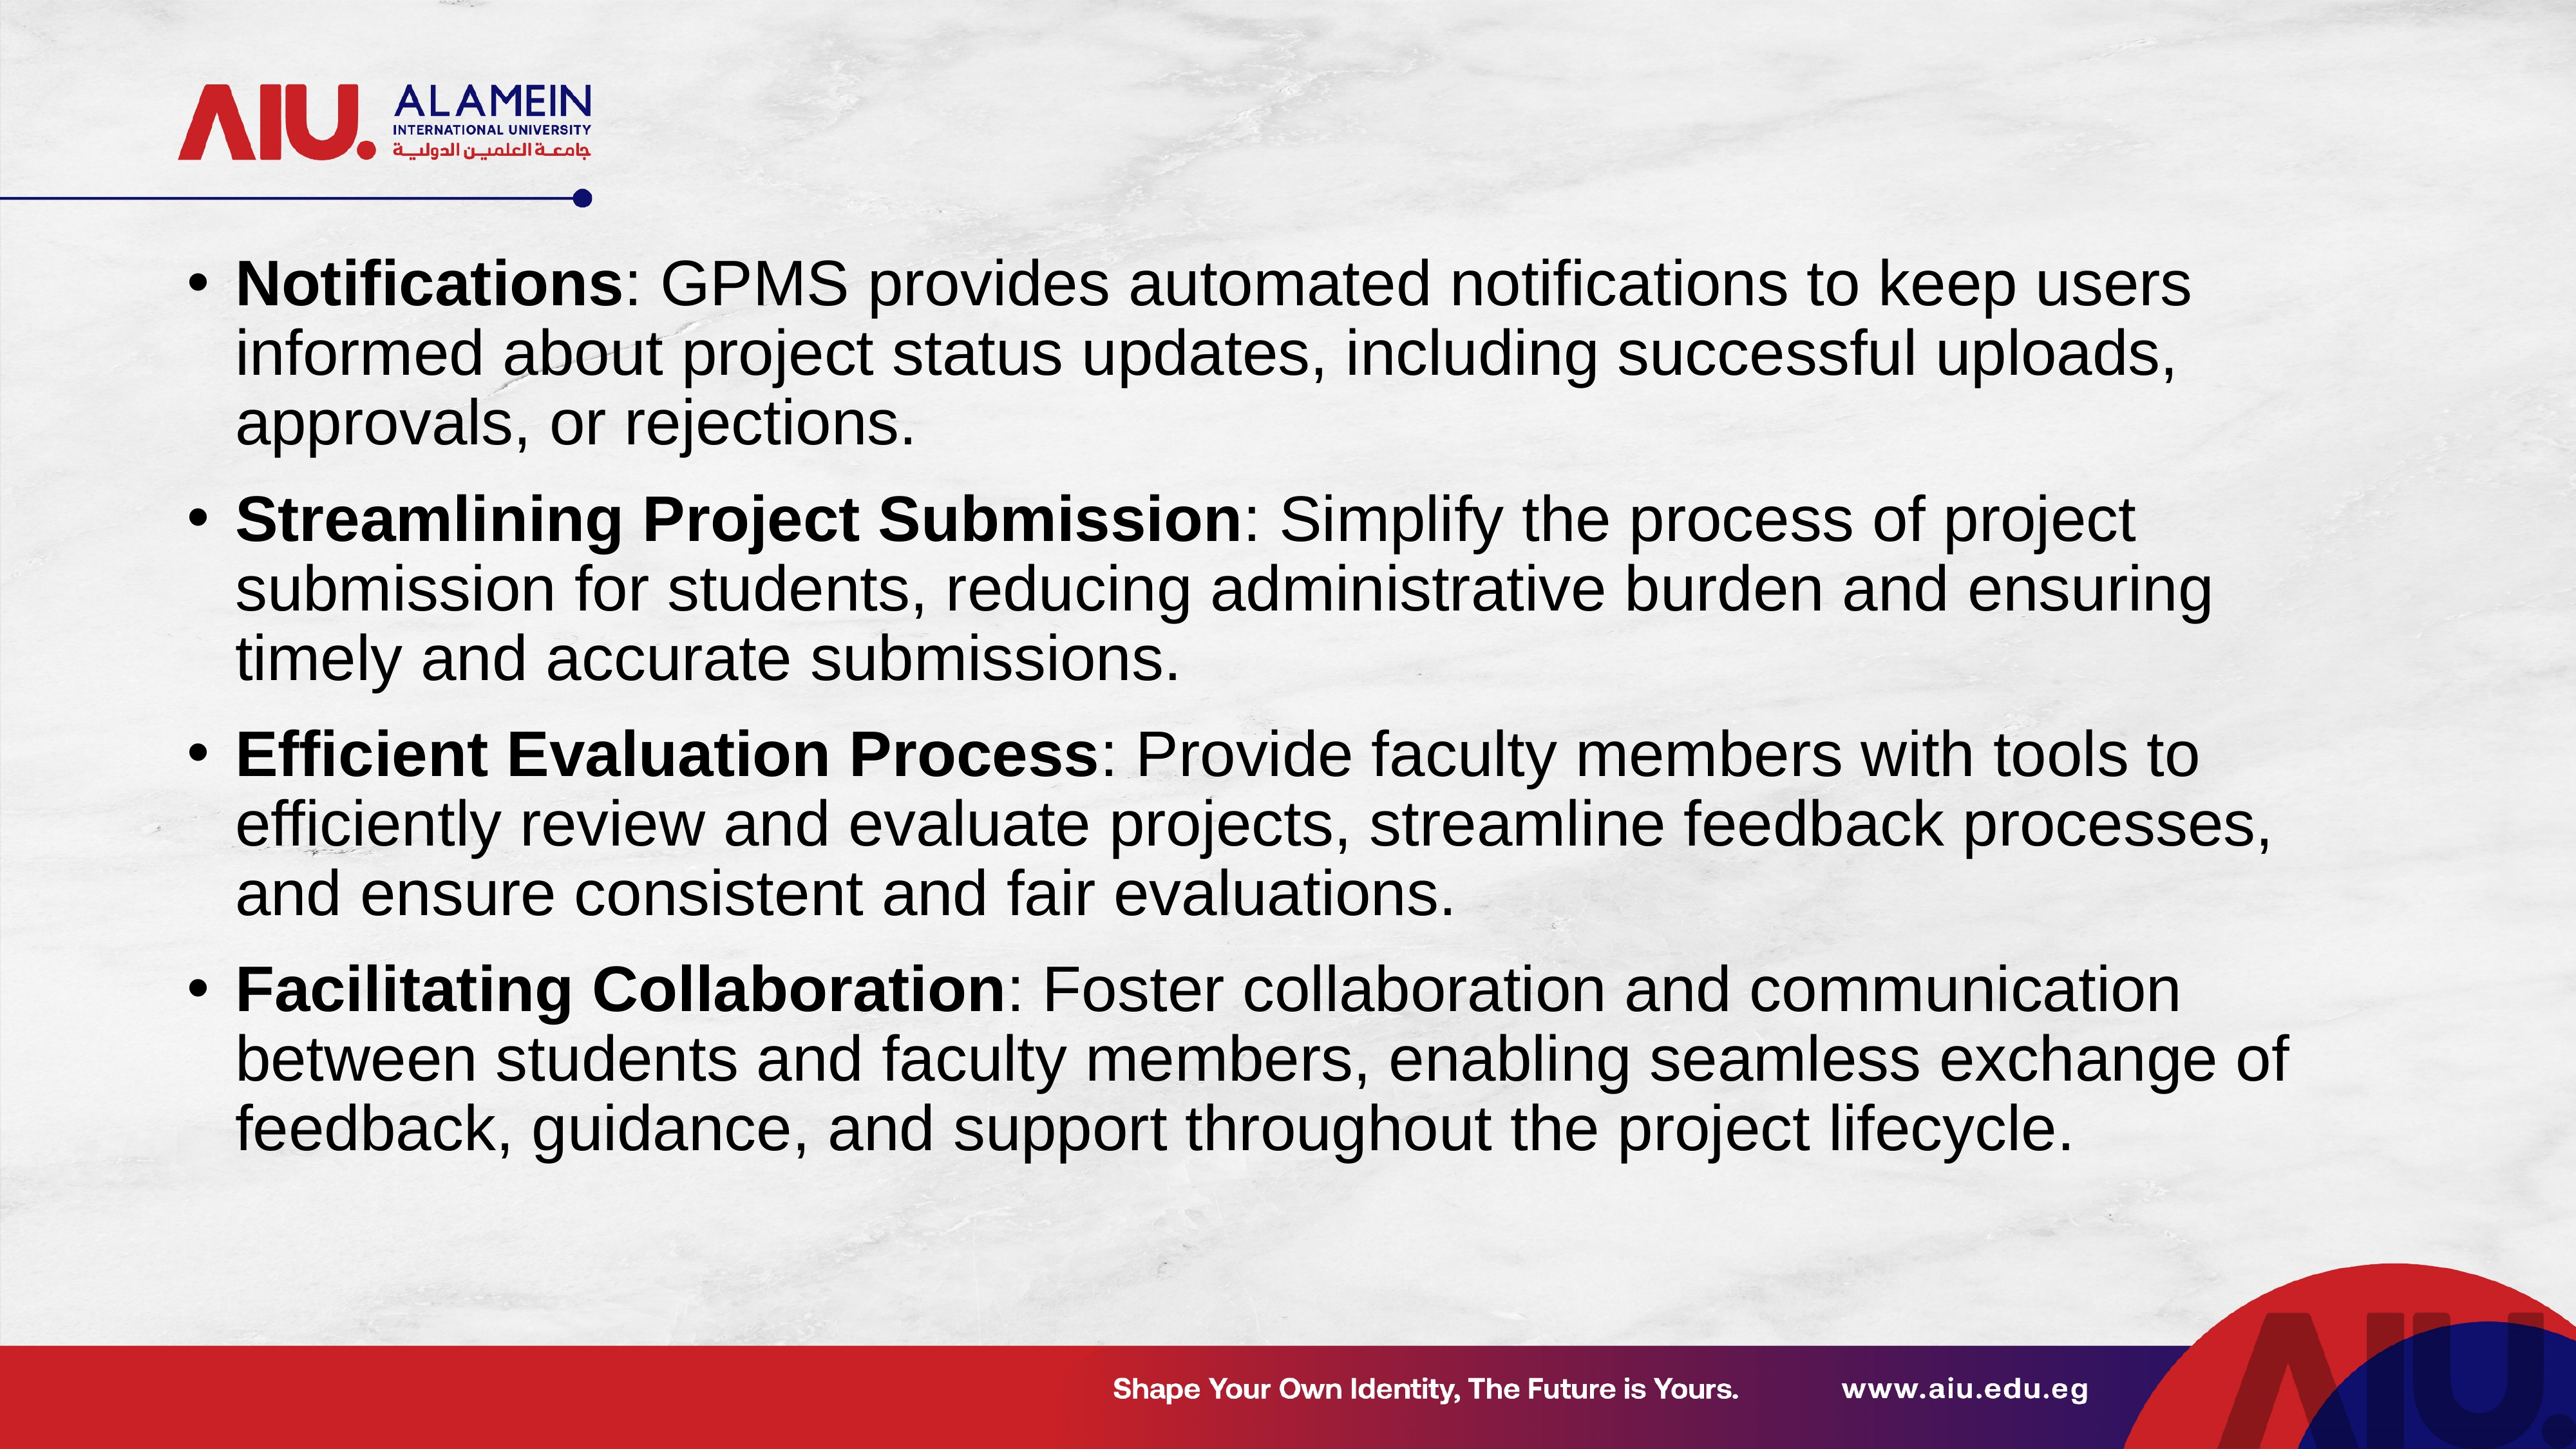

Notifications: GPMS provides automated notifications to keep users informed about project status updates, including successful uploads, approvals, or rejections.
Streamlining Project Submission: Simplify the process of project submission for students, reducing administrative burden and ensuring timely and accurate submissions.
Efficient Evaluation Process: Provide faculty members with tools to efficiently review and evaluate projects, streamline feedback processes, and ensure consistent and fair evaluations.
Facilitating Collaboration: Foster collaboration and communication between students and faculty members, enabling seamless exchange of feedback, guidance, and support throughout the project lifecycle.